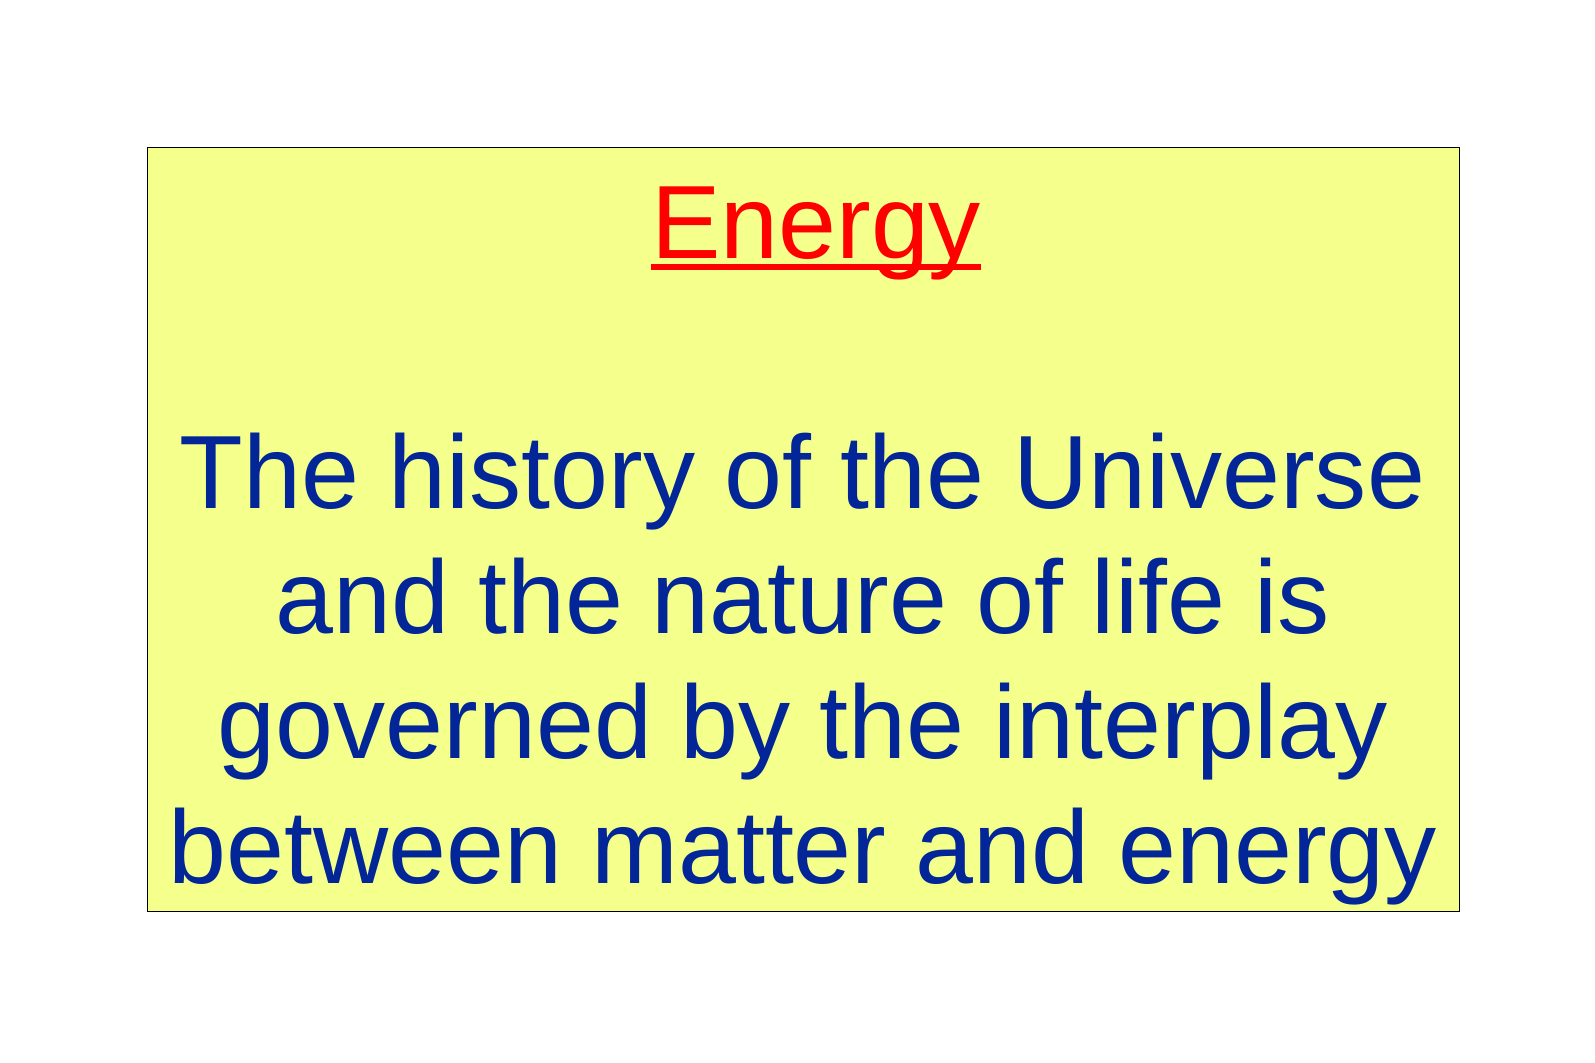

Energy

The history of the Universe and the nature of life is governed by the interplay between matter and energy